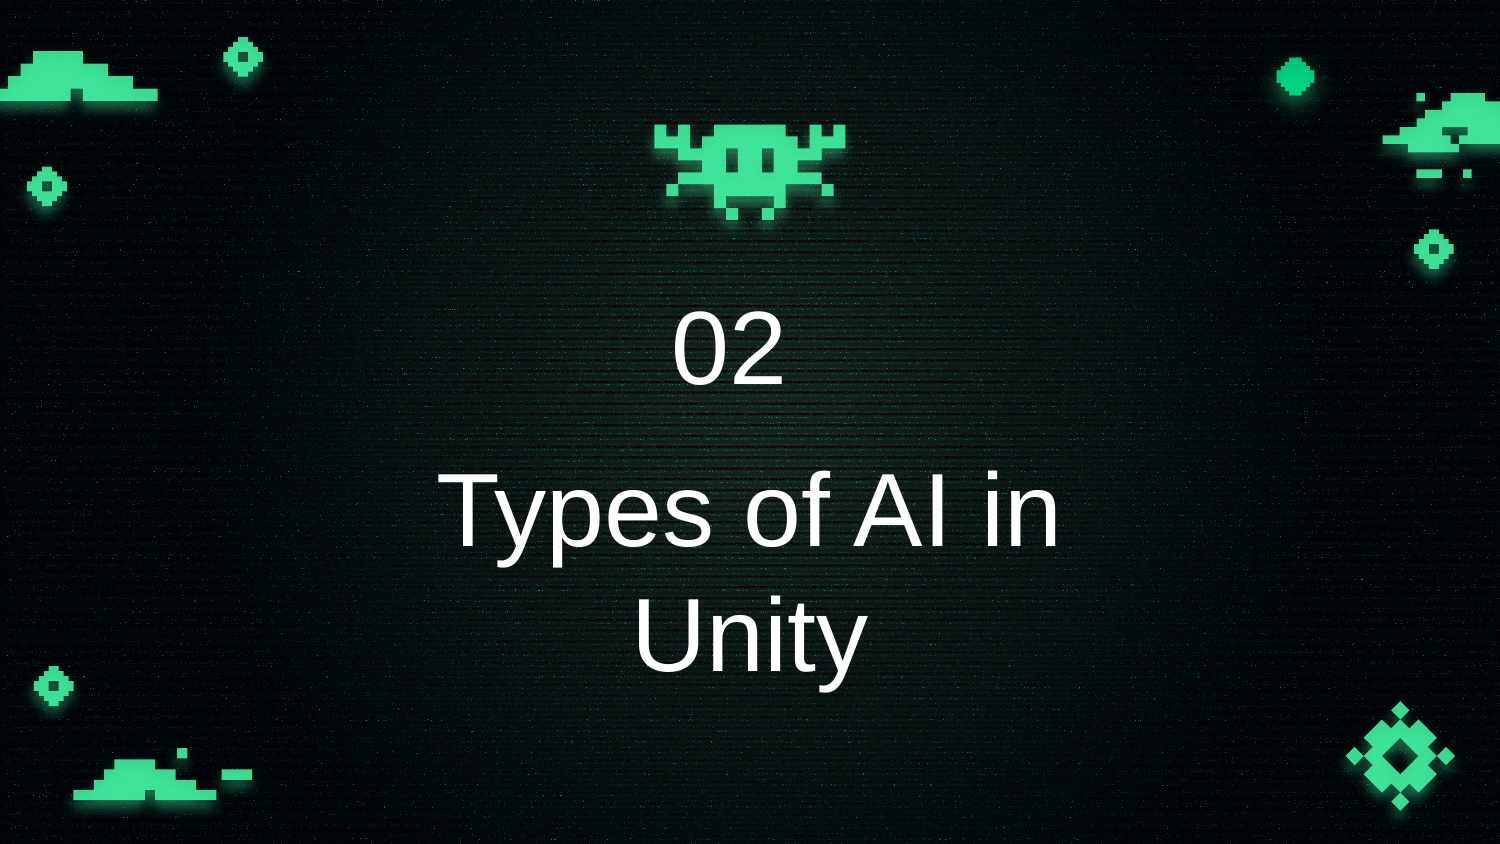

02
# Types of AI in Unity